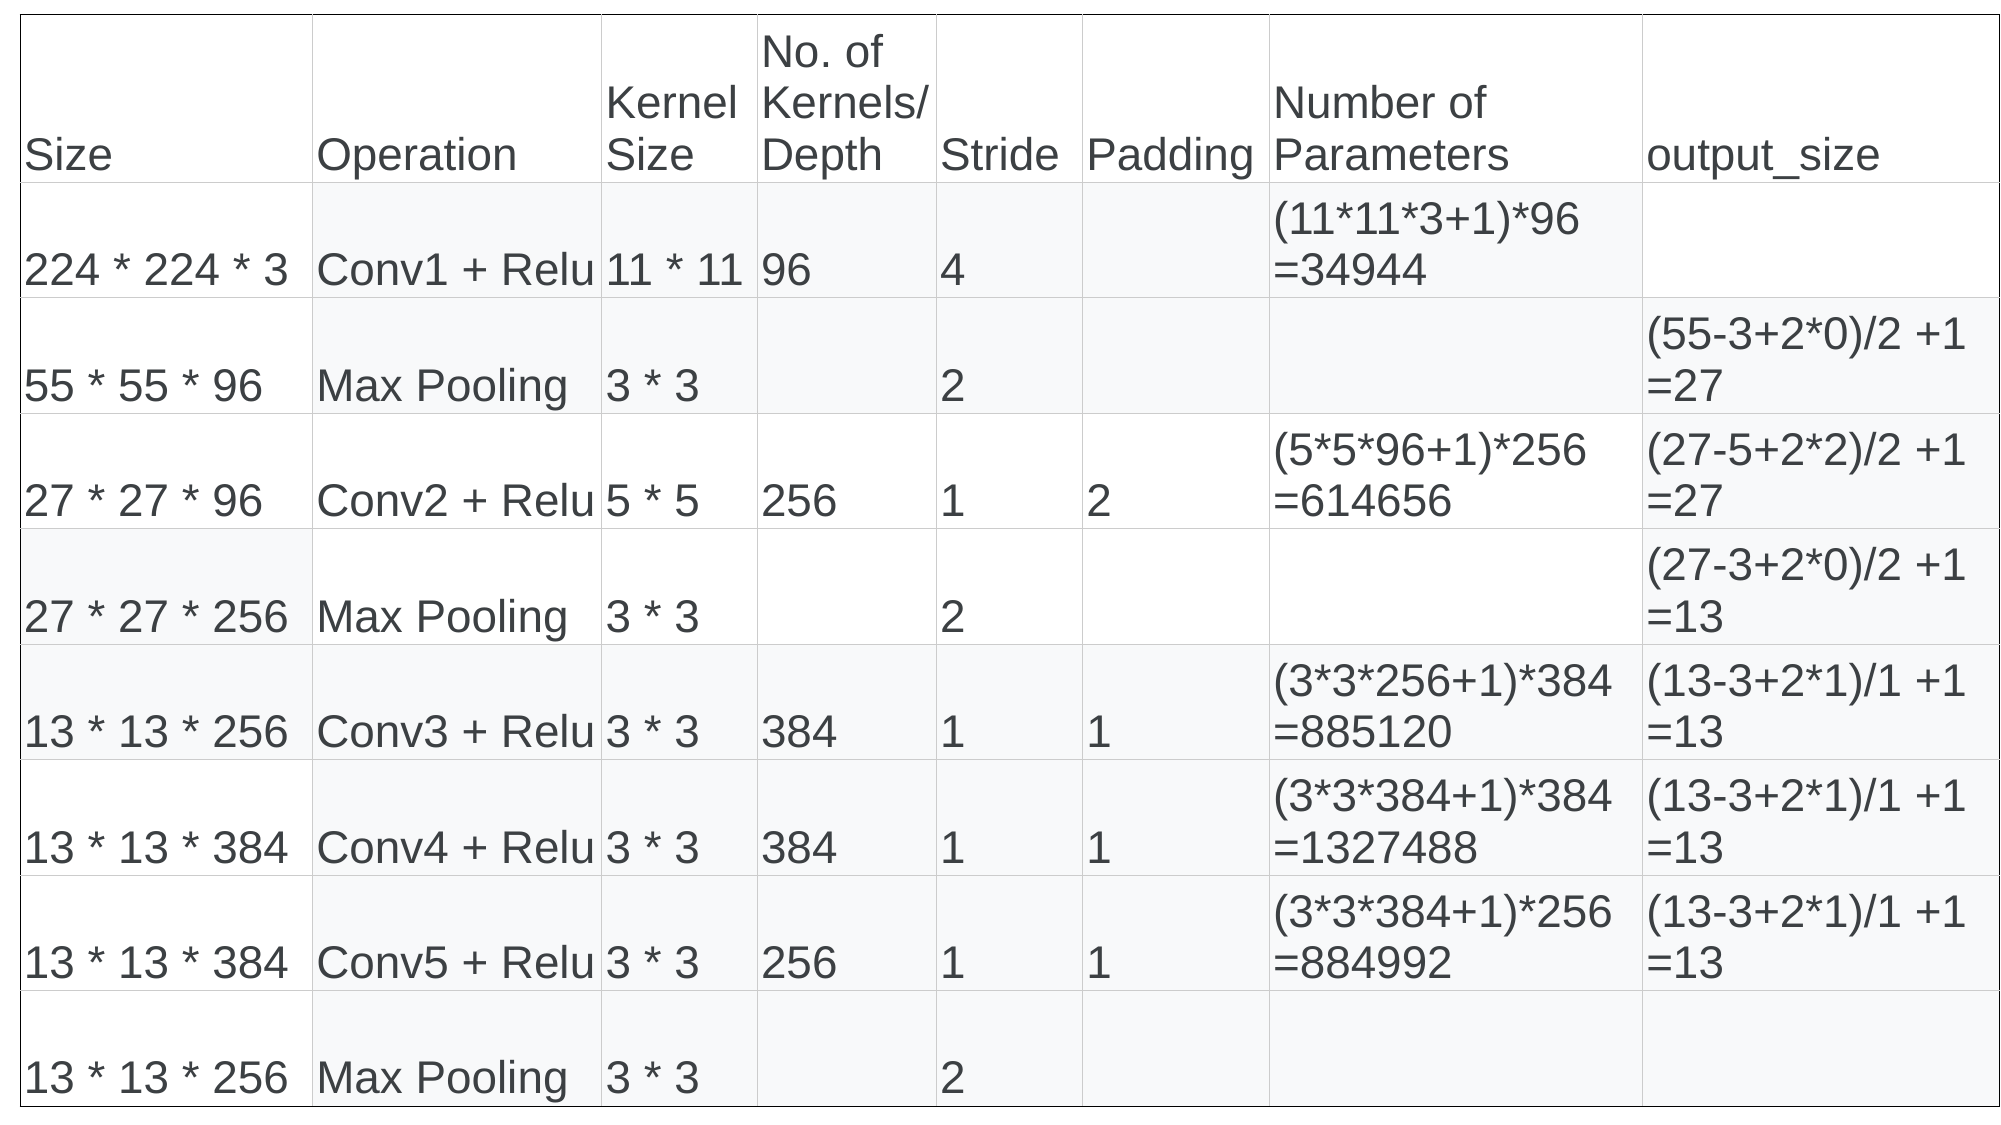

| Size | Operation | Kernel Size | No. of Kernels/ Depth | Stride | Padding | Number of Parameters | output\_size |
| --- | --- | --- | --- | --- | --- | --- | --- |
| 224 \* 224 \* 3 | Conv1 + Relu | 11 \* 11 | 96 | 4 |  | (11\*11\*3+1)\*96 =34944 |  |
| 55 \* 55 \* 96 | Max Pooling | 3 \* 3 |  | 2 |  |  | (55-3+2\*0)/2 +1 =27 |
| 27 \* 27 \* 96 | Conv2 + Relu | 5 \* 5 | 256 | 1 | 2 | (5\*5\*96+1)\*256 =614656 | (27-5+2\*2)/2 +1 =27 |
| 27 \* 27 \* 256 | Max Pooling | 3 \* 3 |  | 2 |  |  | (27-3+2\*0)/2 +1 =13 |
| 13 \* 13 \* 256 | Conv3 + Relu | 3 \* 3 | 384 | 1 | 1 | (3\*3\*256+1)\*384 =885120 | (13-3+2\*1)/1 +1 =13 |
| 13 \* 13 \* 384 | Conv4 + Relu | 3 \* 3 | 384 | 1 | 1 | (3\*3\*384+1)\*384 =1327488 | (13-3+2\*1)/1 +1 =13 |
| 13 \* 13 \* 384 | Conv5 + Relu | 3 \* 3 | 256 | 1 | 1 | (3\*3\*384+1)\*256 =884992 | (13-3+2\*1)/1 +1 =13 |
| 13 \* 13 \* 256 | Max Pooling | 3 \* 3 |  | 2 |  |  |  |